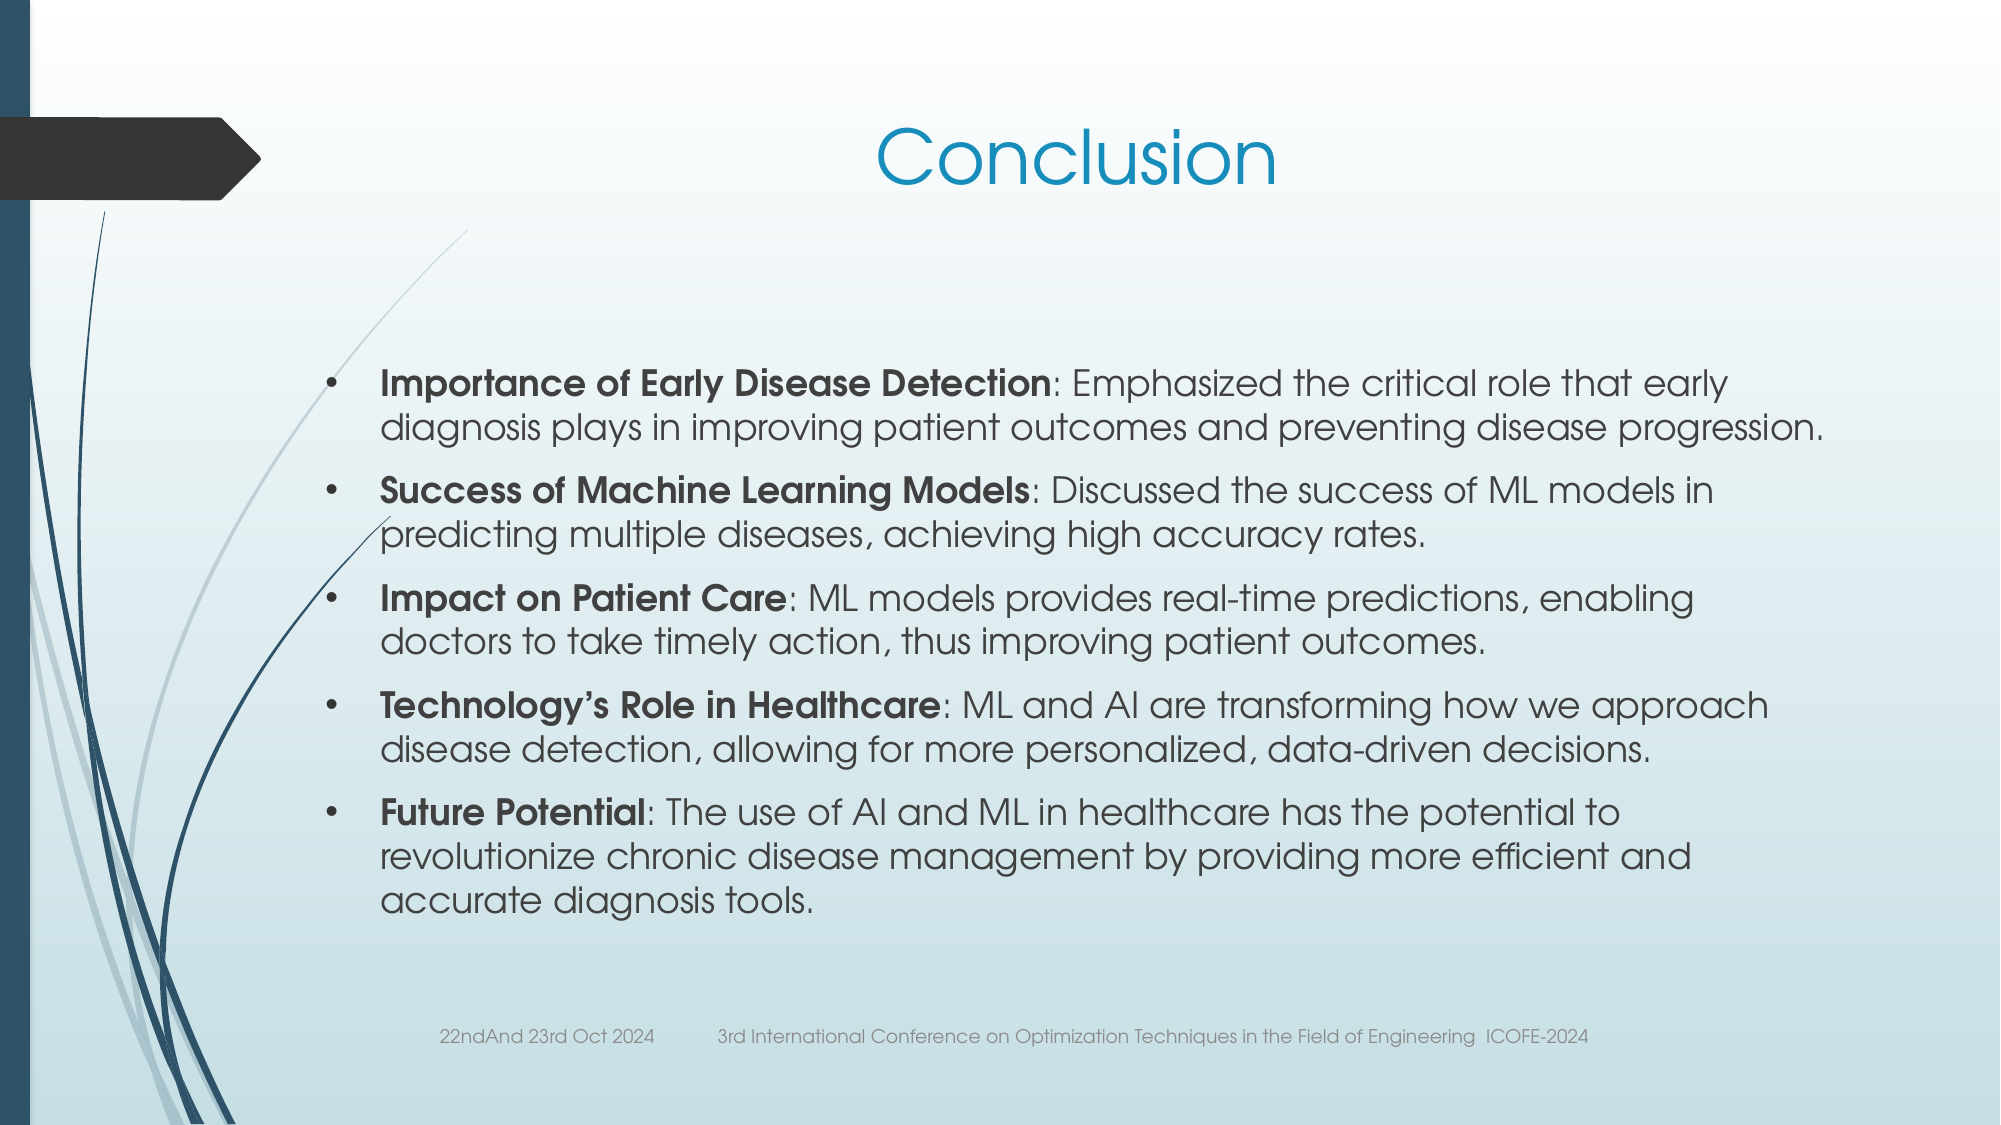

# Conclusion
17
Importance of Early Disease Detection: Emphasized the critical role that early diagnosis plays in improving patient outcomes and preventing disease progression.
Success of Machine Learning Models: Discussed the success of ML models in predicting multiple diseases, achieving high accuracy rates.
Impact on Patient Care: ML models provides real-time predictions, enabling doctors to take timely action, thus improving patient outcomes.
Technology’s Role in Healthcare: ML and AI are transforming how we approach disease detection, allowing for more personalized, data-driven decisions.
Future Potential: The use of AI and ML in healthcare has the potential to revolutionize chronic disease management by providing more efficient and accurate diagnosis tools.
22ndAnd 23rd Oct 2024            3rd International Conference on Optimization Techniques in the Field of Engineering  ICOFE-2024